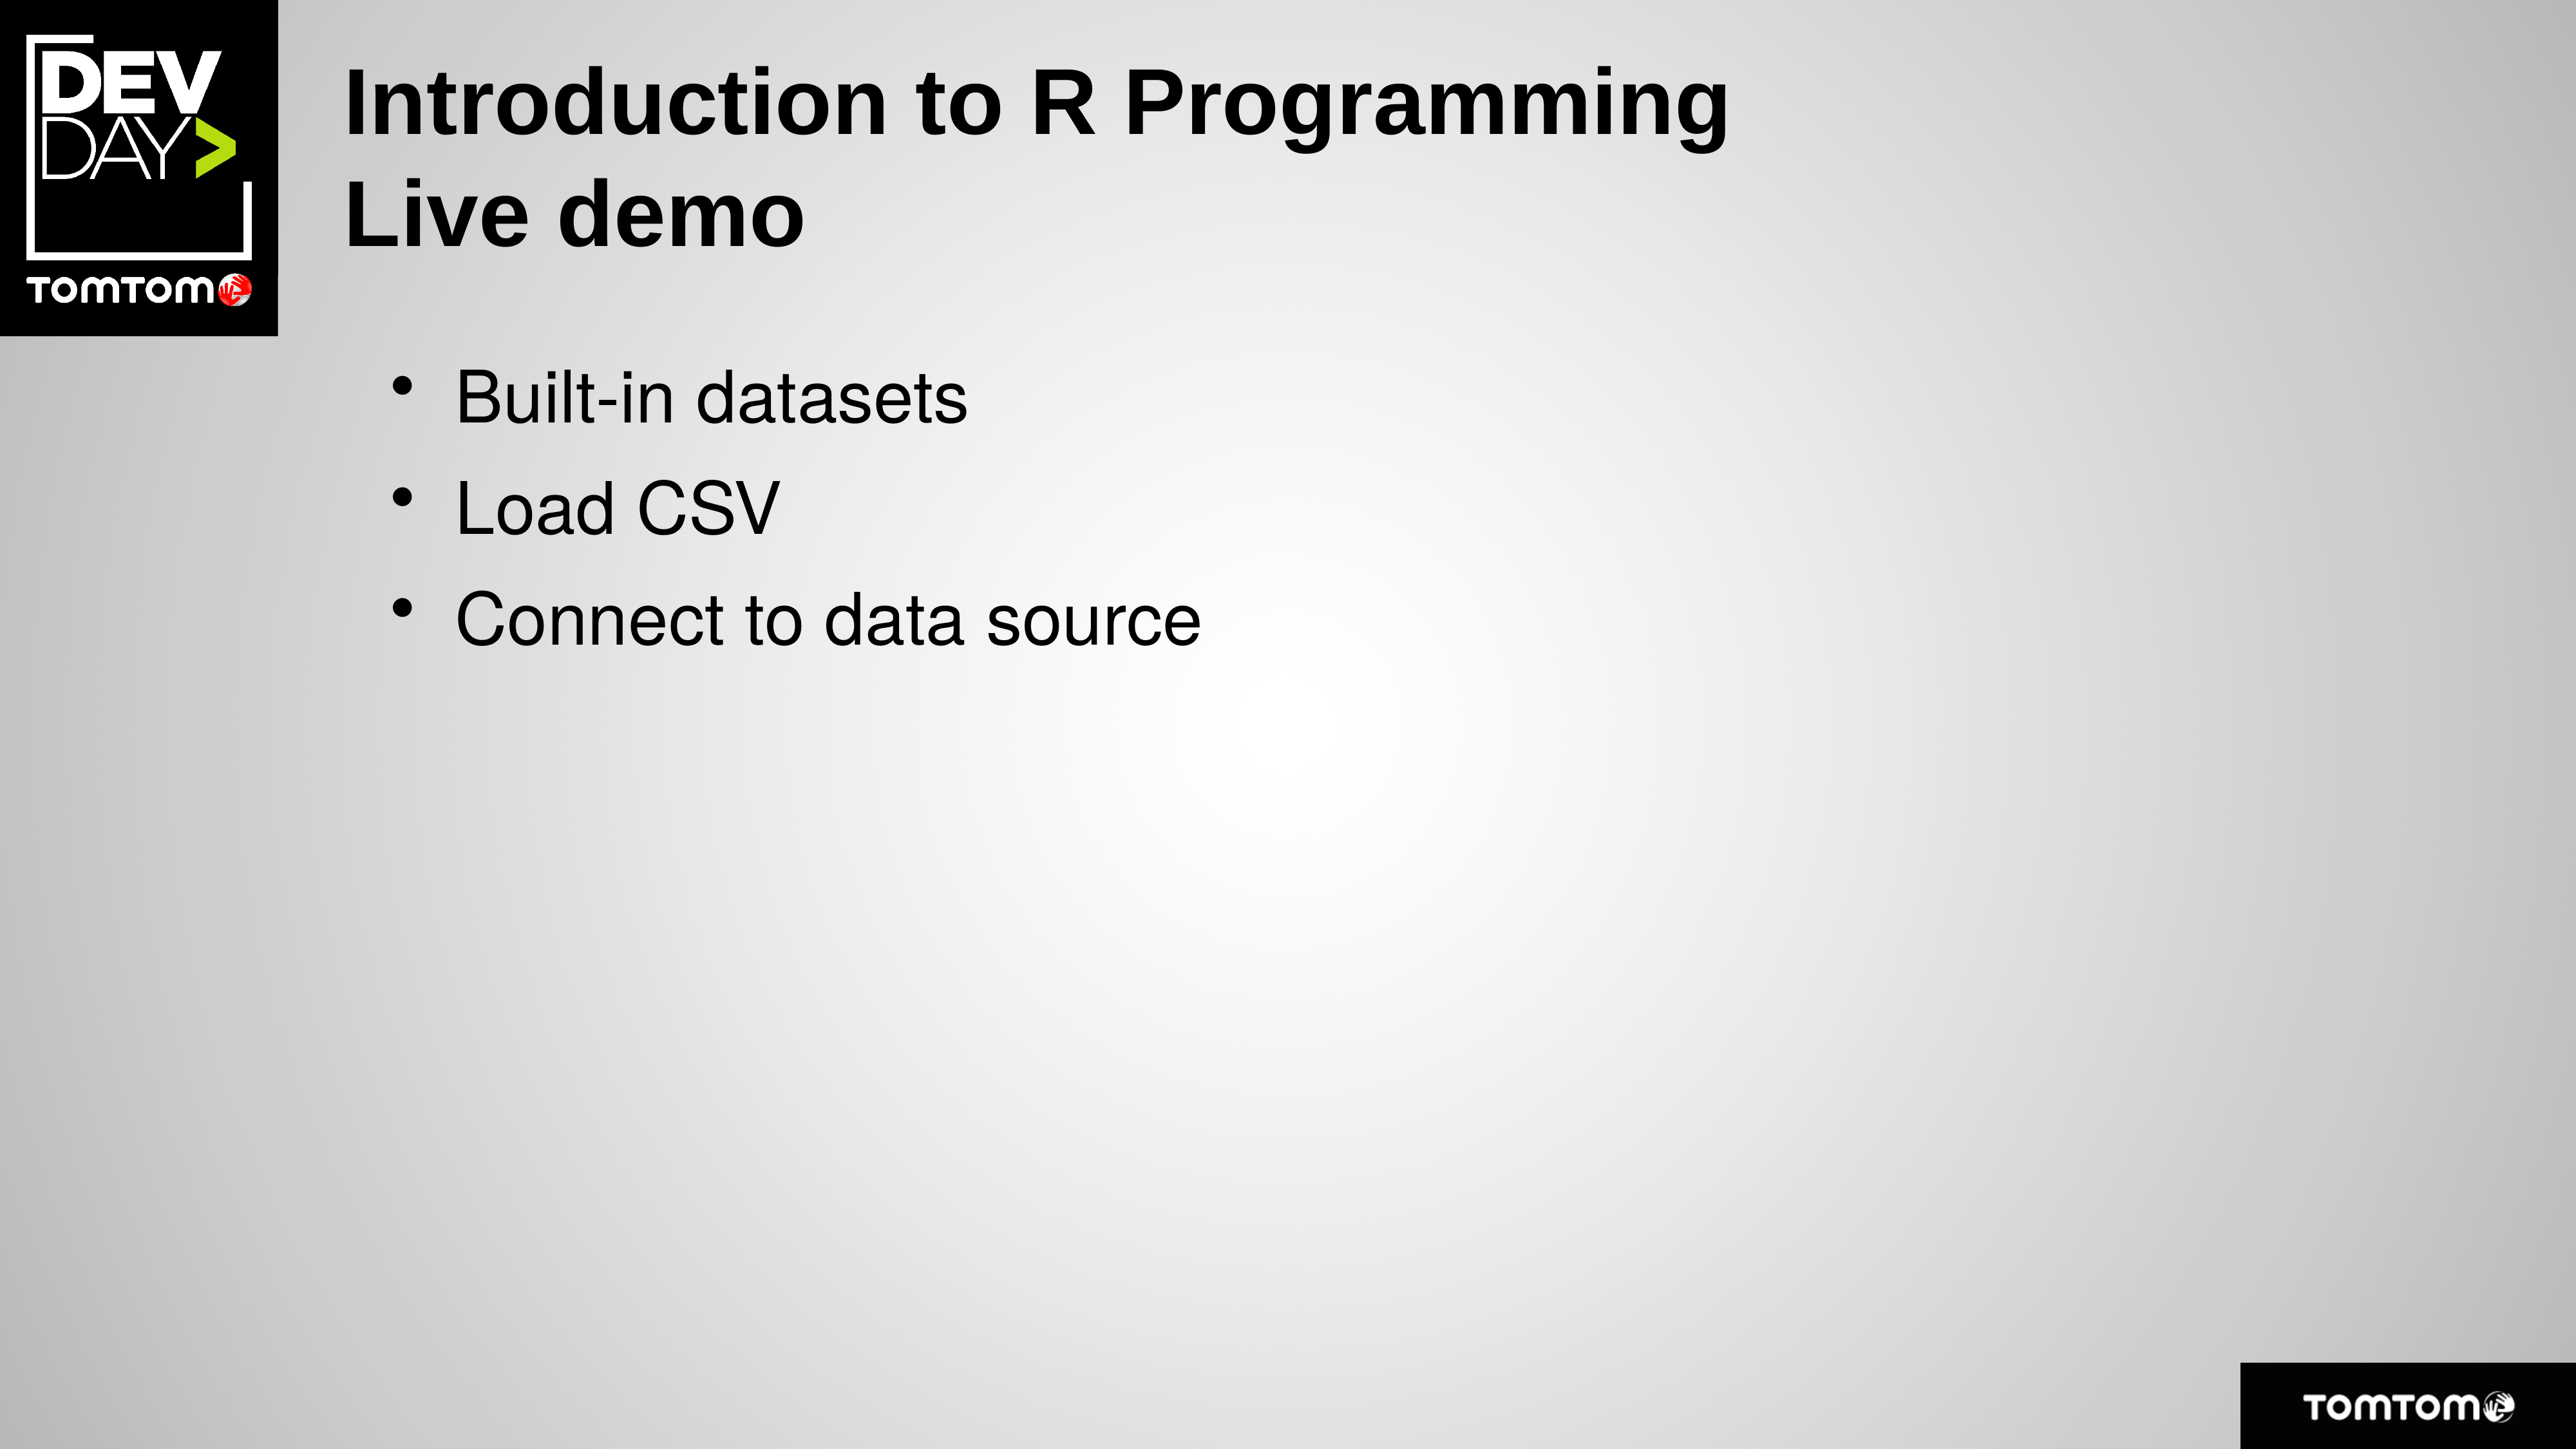

# Introduction to R Programming Live demo
Built-in datasets
Load CSV
Connect to data source